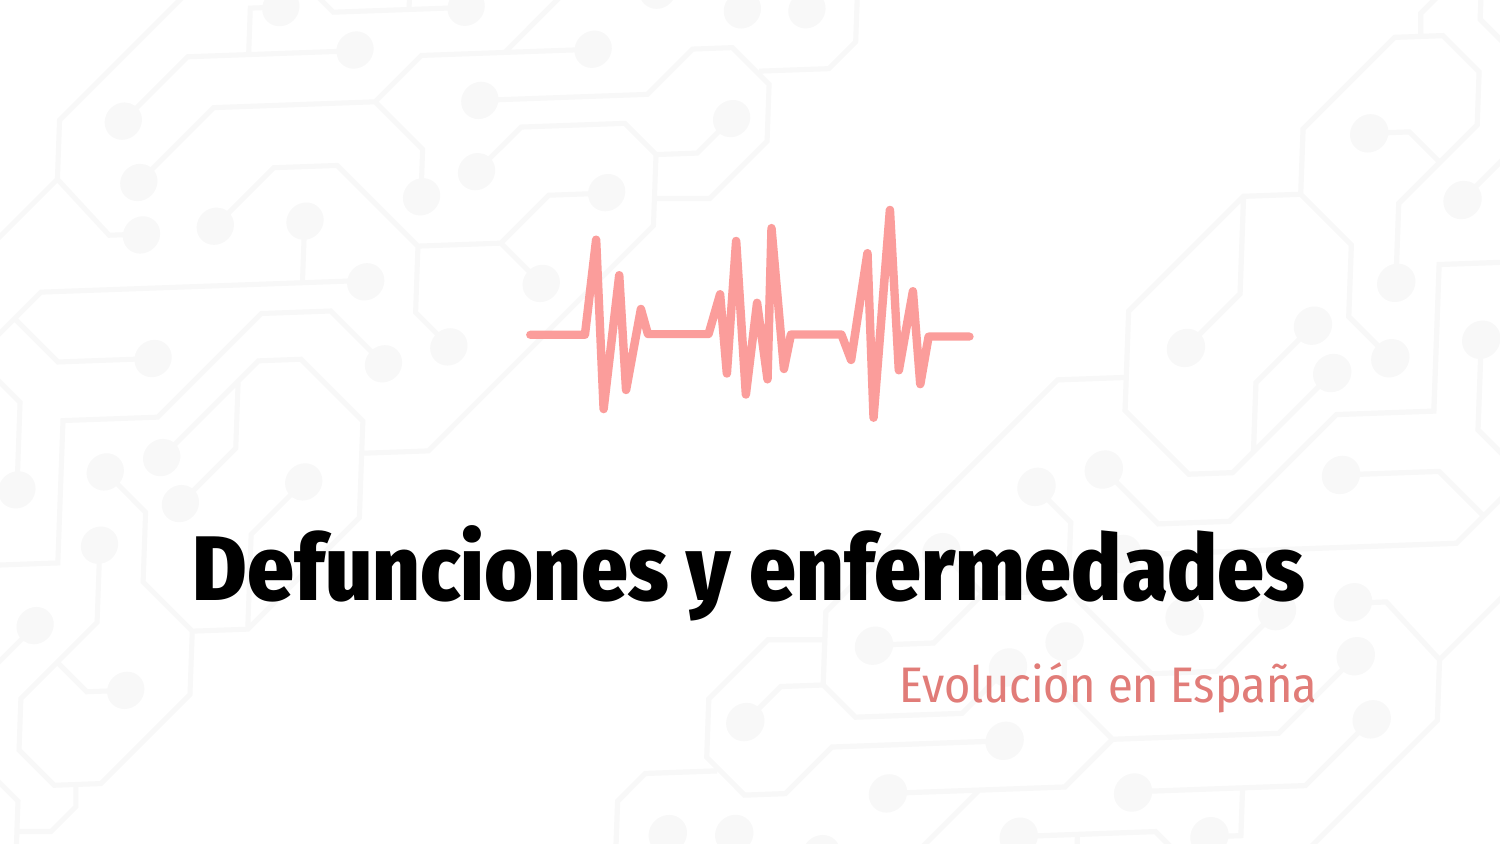

# Defunciones y enfermedades
Evolución en España